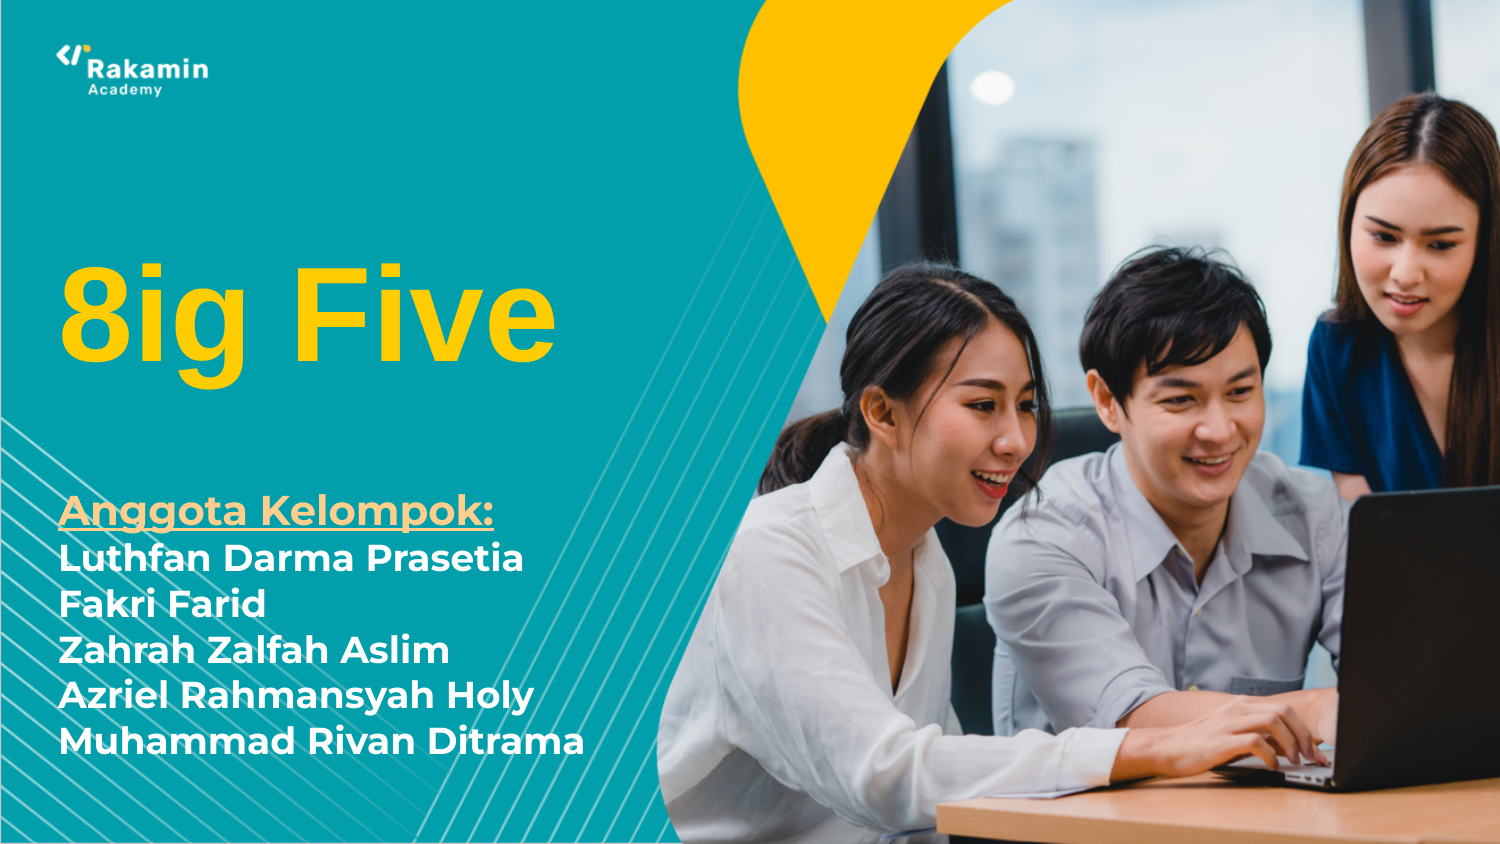

# 8ig Five
Anggota Kelompok:
Luthfan Darma Prasetia
Fakri Farid
Zahrah Zalfah Aslim
Azriel Rahmansyah Holy
Muhammad Rivan Ditrama